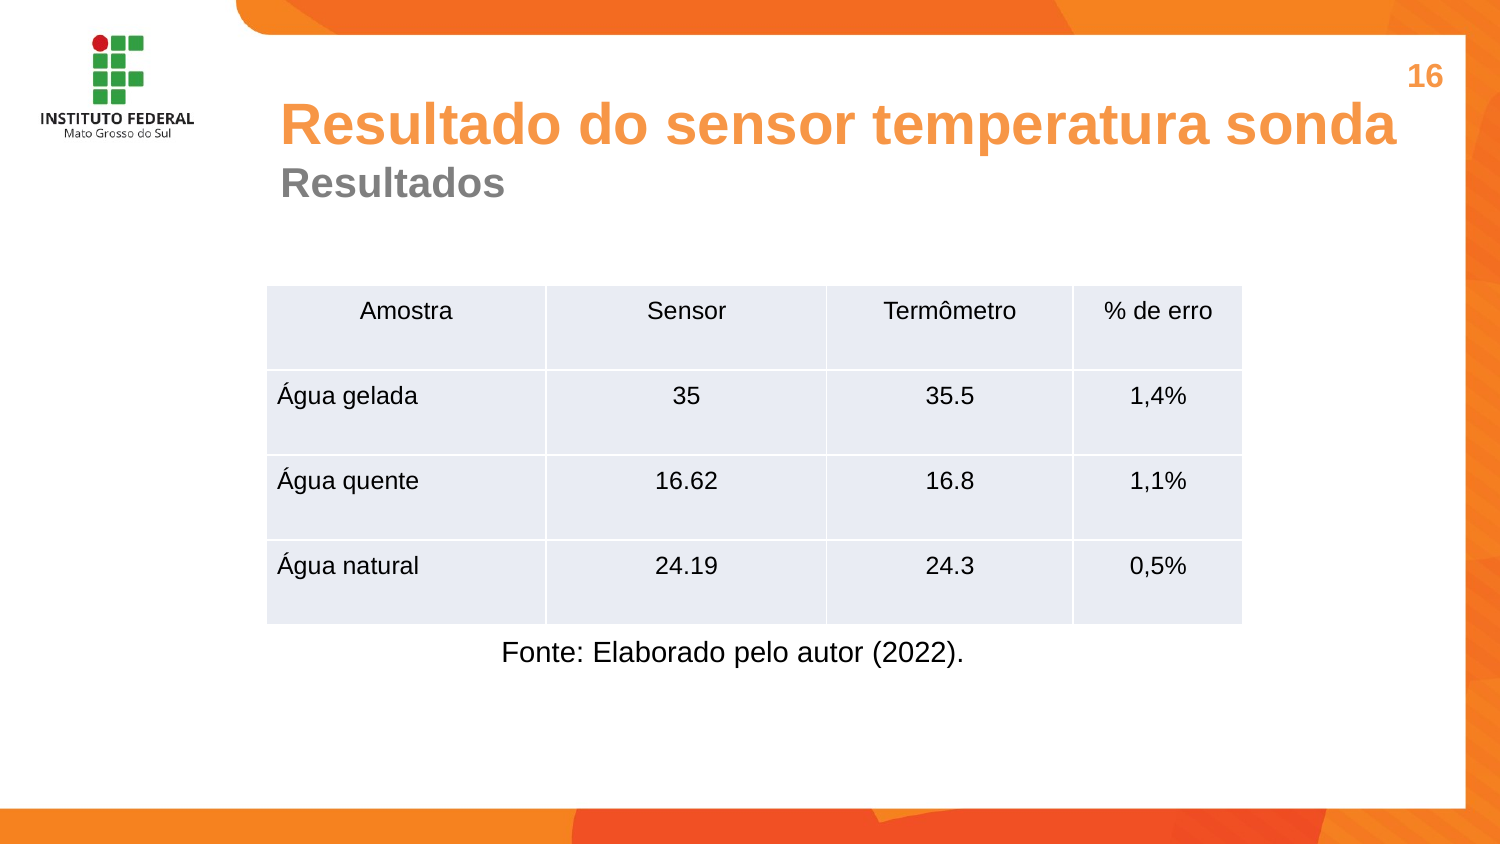

16
Resultado do sensor temperatura sonda
Resultados

| Amostra | Sensor | Termômetro | % de erro |
| --- | --- | --- | --- |
| Água gelada | 35 | 35.5 | 1,4% |
| Água quente | 16.62 | 16.8 | 1,1% |
| Água natural | 24.19 | 24.3 | 0,5% |
Fonte: Elaborado pelo autor (2022).